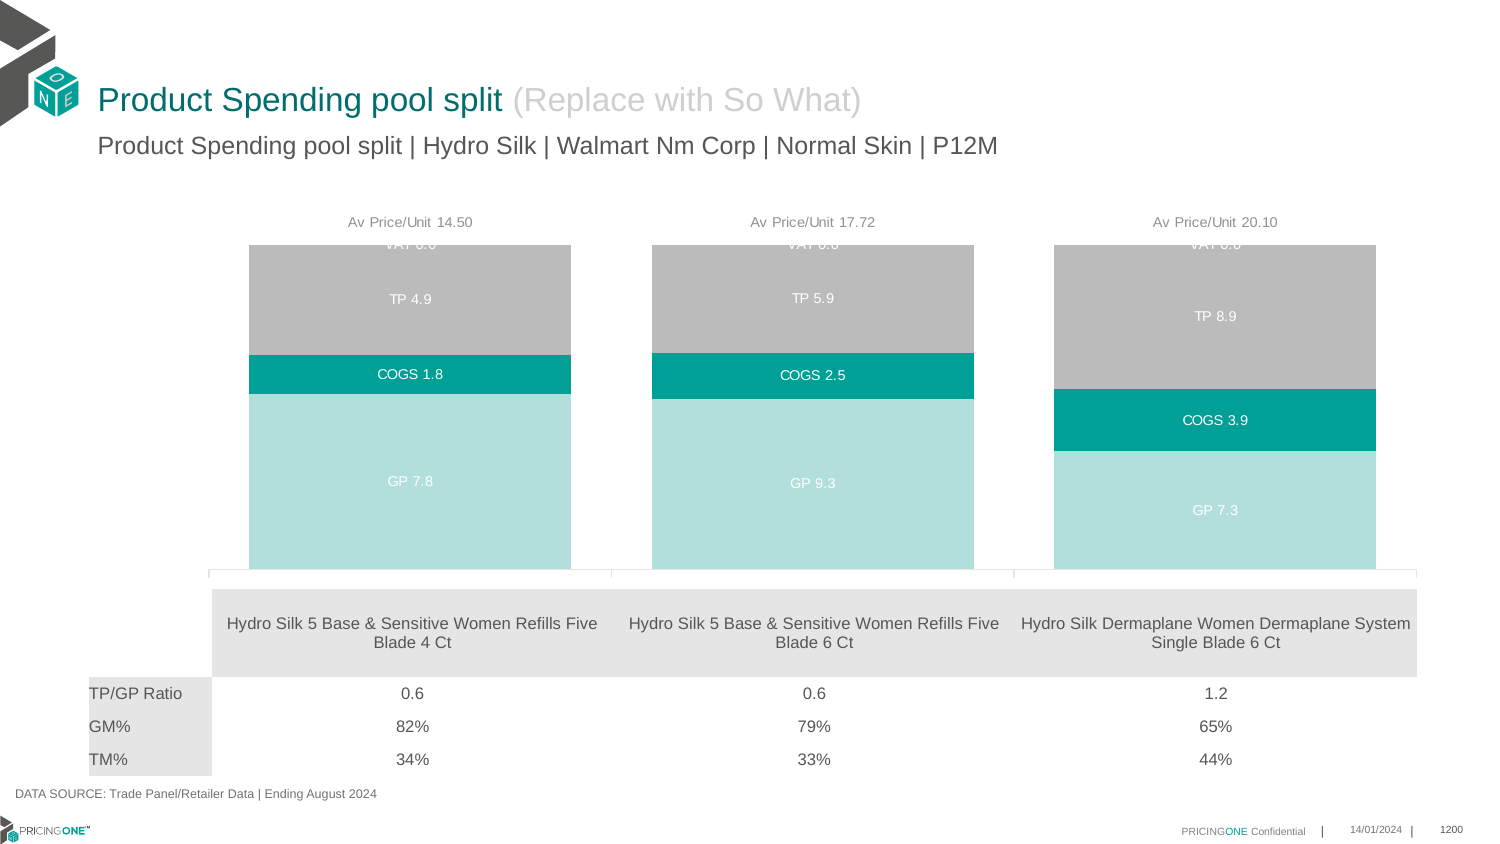

# Product Spending pool split (Replace with So What)
Product Spending pool split | Hydro Silk | Walmart Nm Corp | Normal Skin | P12M

### Chart

| Category | GP | COGS | TP | VAT |
|---|---|---|---|---|
| Av Price/Unit 14.50 | 7.820550098027909 | 1.7745966785837848 | 4.905071445046708 | 0.0 |
| Av Price/Unit 17.72 | 9.319838225255973 | 2.5140470989761097 | 5.881131740614336 | 0.0 |
| Av Price/Unit 20.10 | 7.2987252577319595 | 3.8701994845360828 | 8.934267525773194 | 0.0 |
|  | Hydro Silk 5 Base & Sensitive Women Refills Five Blade 4 Ct | Hydro Silk 5 Base & Sensitive Women Refills Five Blade 6 Ct | Hydro Silk Dermaplane Women Dermaplane System Single Blade 6 Ct |
| --- | --- | --- | --- |
| TP/GP Ratio | 0.6 | 0.6 | 1.2 |
| GM% | 82% | 79% | 65% |
| TM% | 34% | 33% | 44% |
DATA SOURCE: Trade Panel/Retailer Data | Ending August 2024

14/01/2024
1200